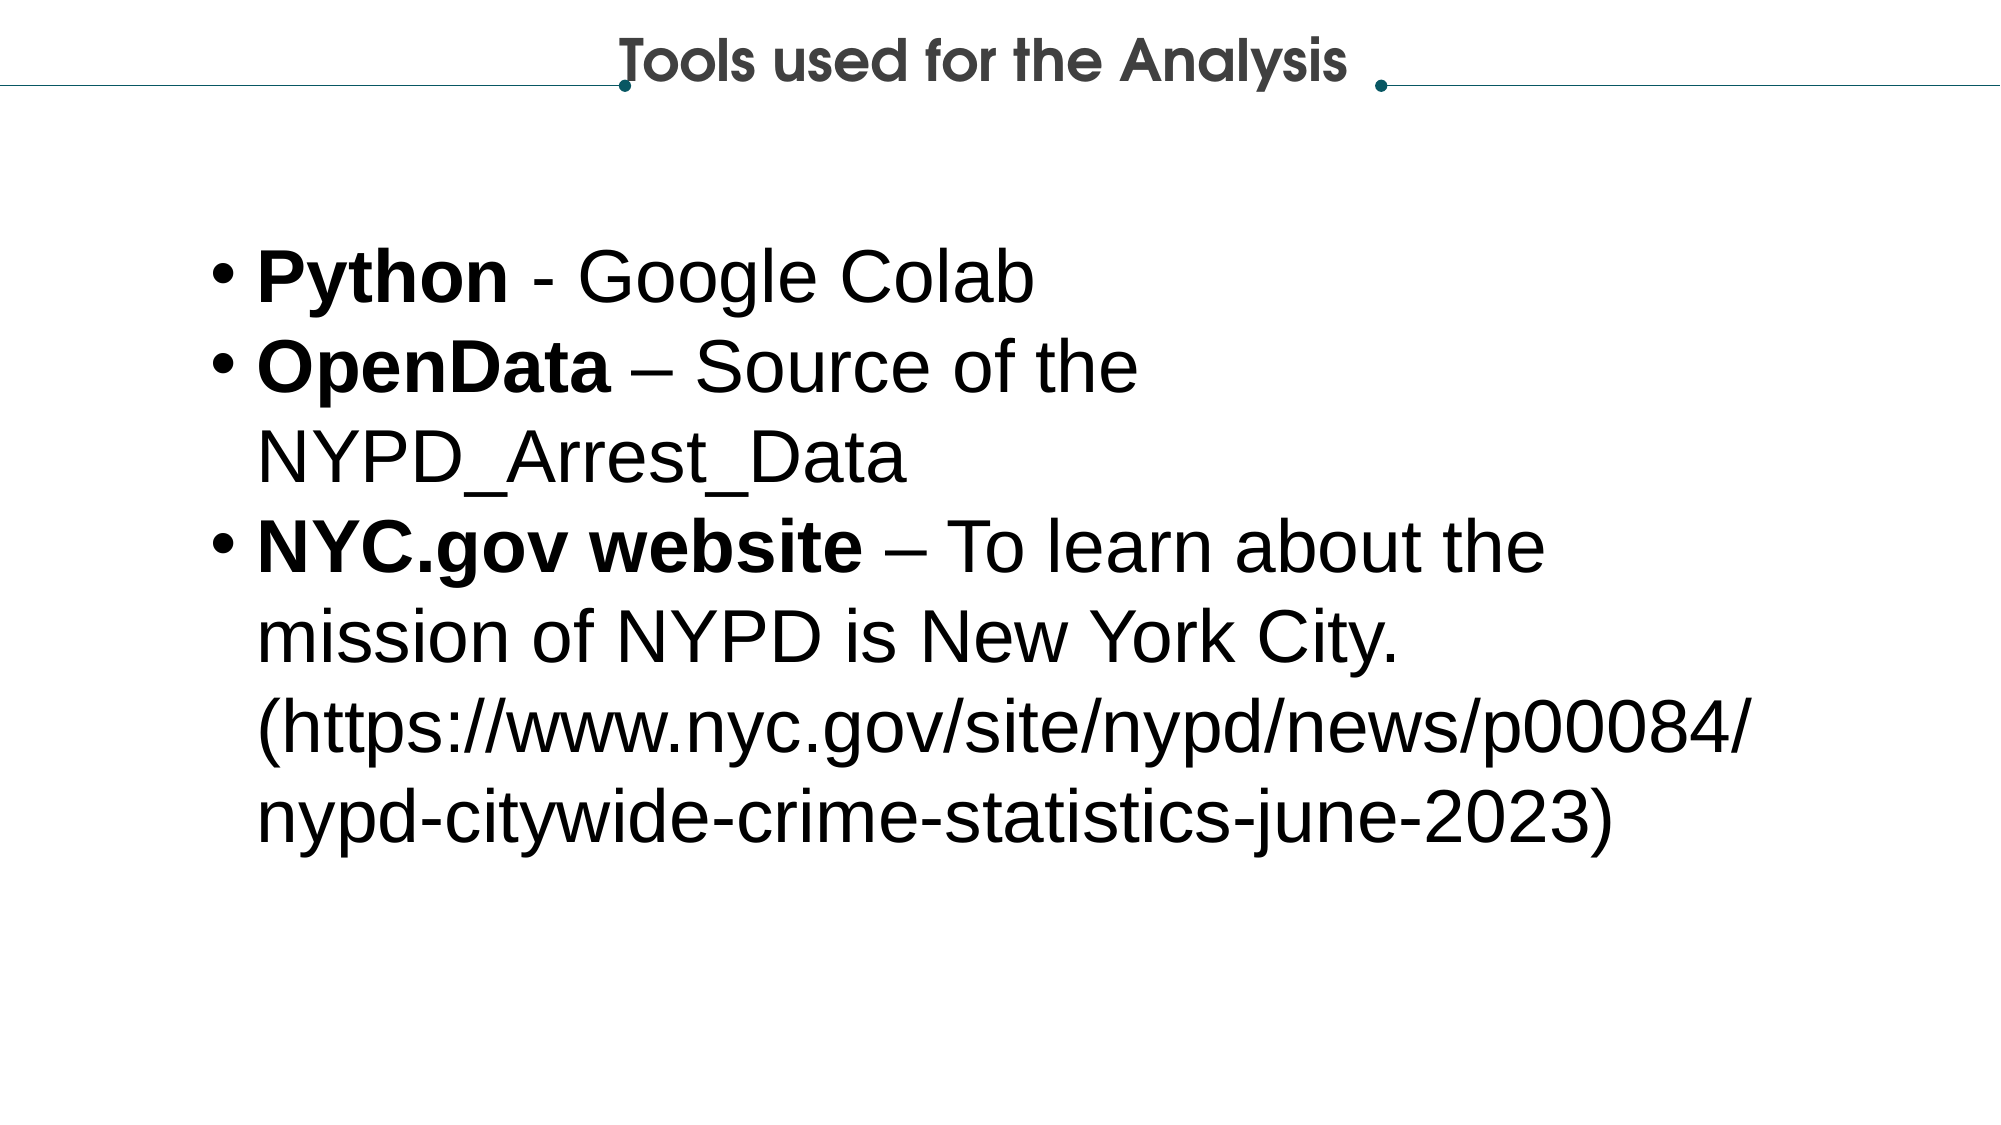

Tools used for the Analysis
Python - Google Colab
OpenData – Source of the NYPD_Arrest_Data
NYC.gov website – To learn about the mission of NYPD is New York City. (https://www.nyc.gov/site/nypd/news/p00084/nypd-citywide-crime-statistics-june-2023)